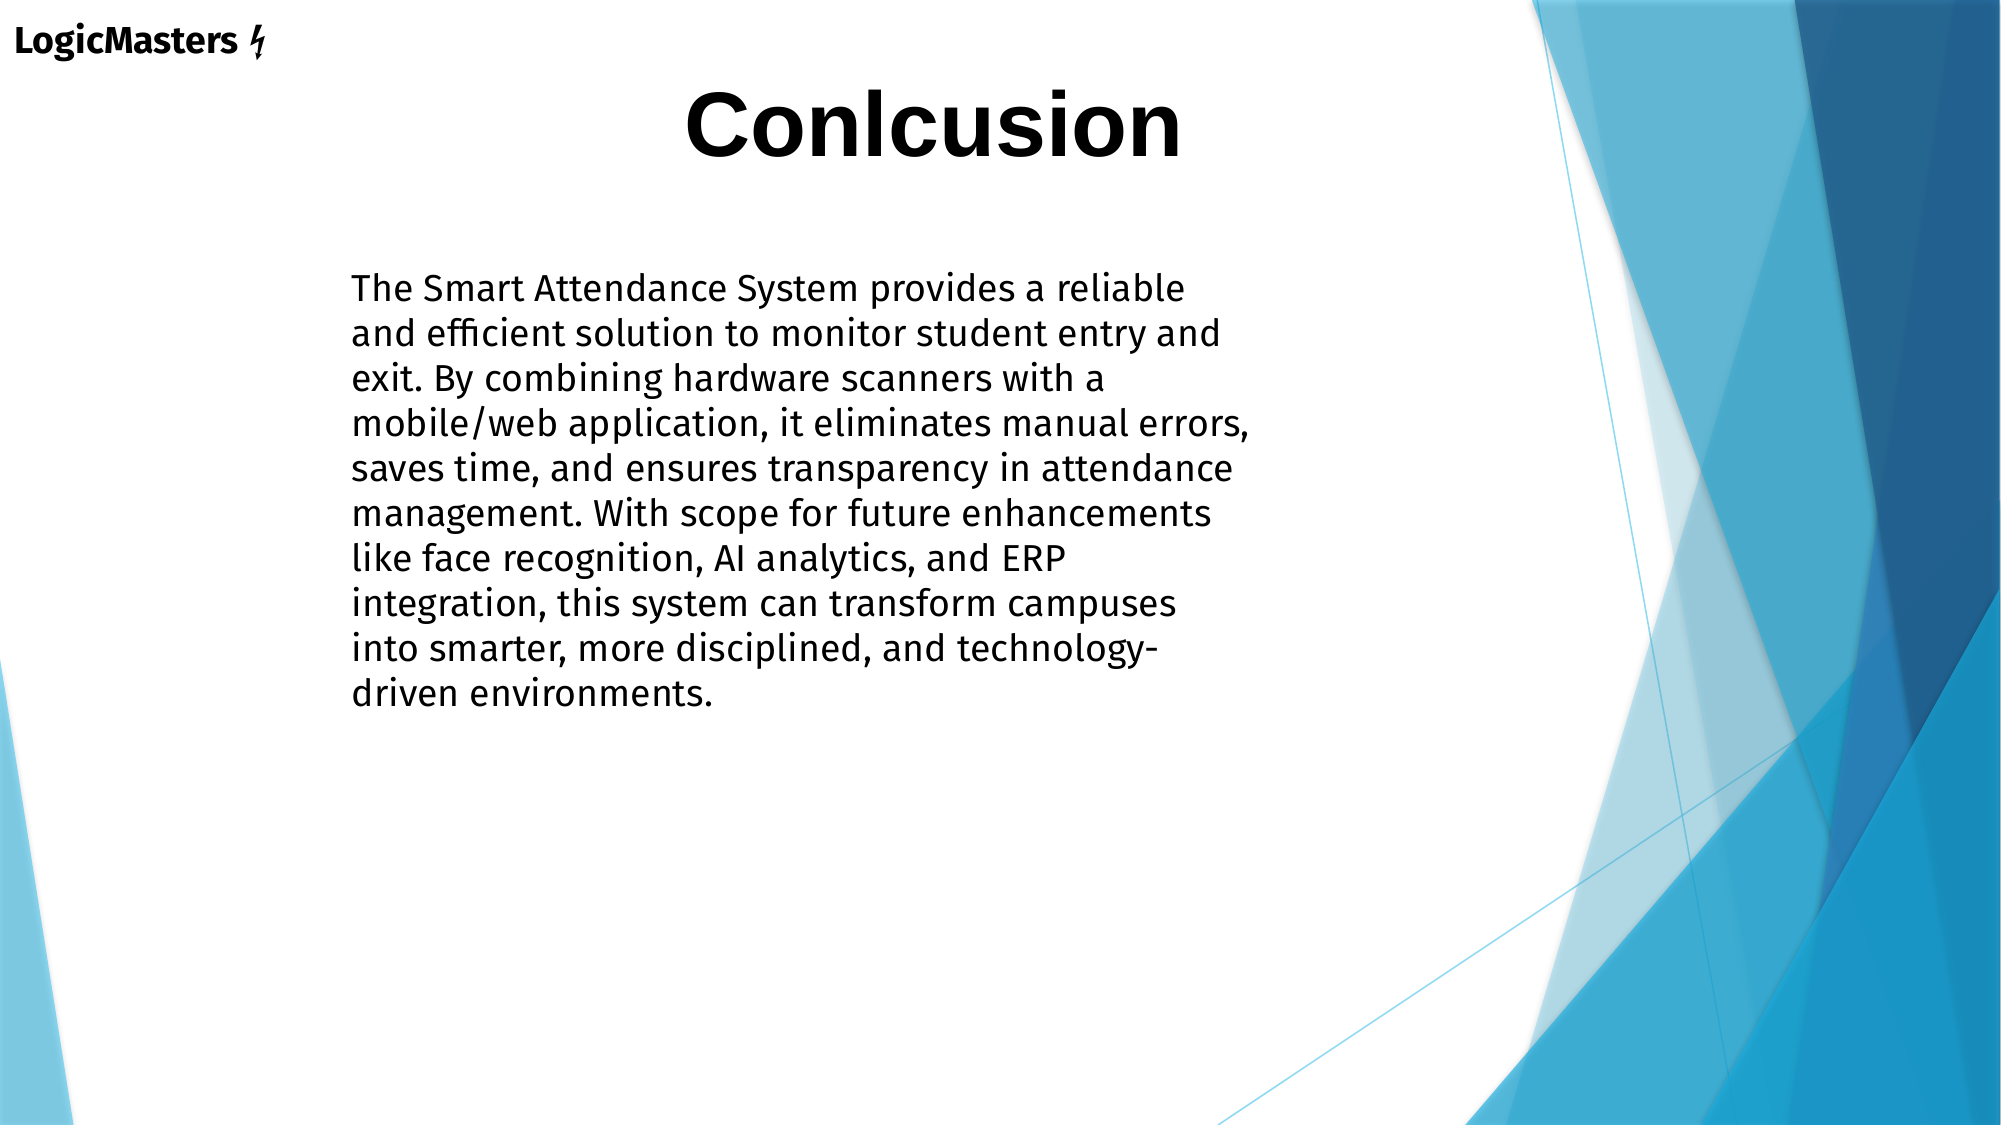

LogicMasters ⚡
Conlcusion
The Smart Attendance System provides a reliable and efficient solution to monitor student entry and exit. By combining hardware scanners with a mobile/web application, it eliminates manual errors, saves time, and ensures transparency in attendance management. With scope for future enhancements like face recognition, AI analytics, and ERP integration, this system can transform campuses into smarter, more disciplined, and technology-driven environments.